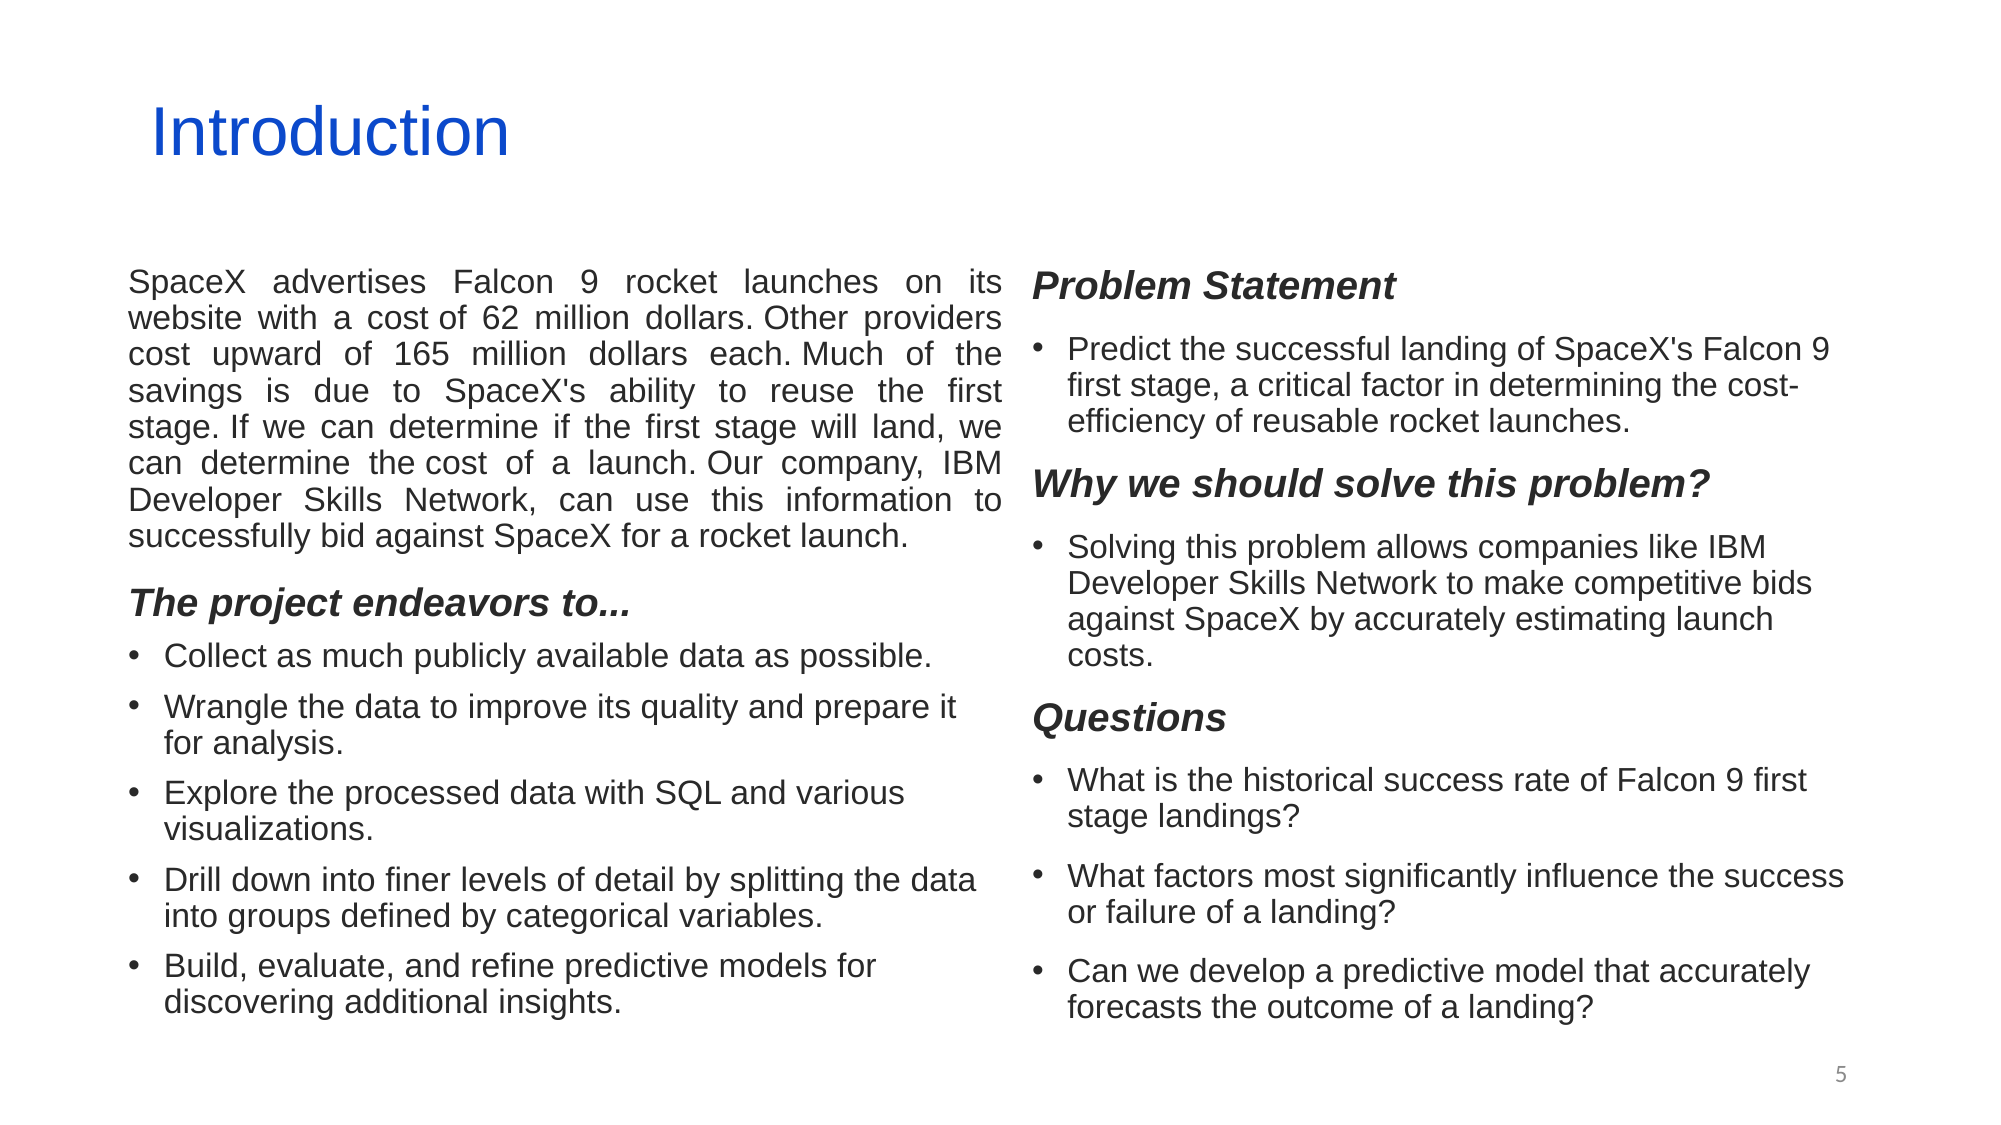

Introduction
SpaceX advertises Falcon 9 rocket launches on its website with a cost of 62 million dollars. Other providers cost upward of 165 million dollars each. Much of the savings is due to SpaceX's ability to reuse the first stage. If we can determine if the first stage will land, we can determine the cost of a launch. Our company, IBM Developer Skills Network, can use this information to successfully bid against SpaceX for a rocket launch.
The project endeavors to...
Collect as much publicly available data as possible.
Wrangle the data to improve its quality and prepare it for analysis.
Explore the processed data with SQL and various visualizations.
Drill down into finer levels of detail by splitting the data into groups defined by categorical variables.
Build, evaluate, and refine predictive models for discovering additional insights.
Problem Statement
Predict the successful landing of SpaceX's Falcon 9 first stage, a critical factor in determining the cost-efficiency of reusable rocket launches.
Why we should solve this problem?
Solving this problem allows companies like IBM Developer Skills Network to make competitive bids against SpaceX by accurately estimating launch costs.
Questions
What is the historical success rate of Falcon 9 first stage landings?
What factors most significantly influence the success or failure of a landing?
Can we develop a predictive model that accurately forecasts the outcome of a landing?
5